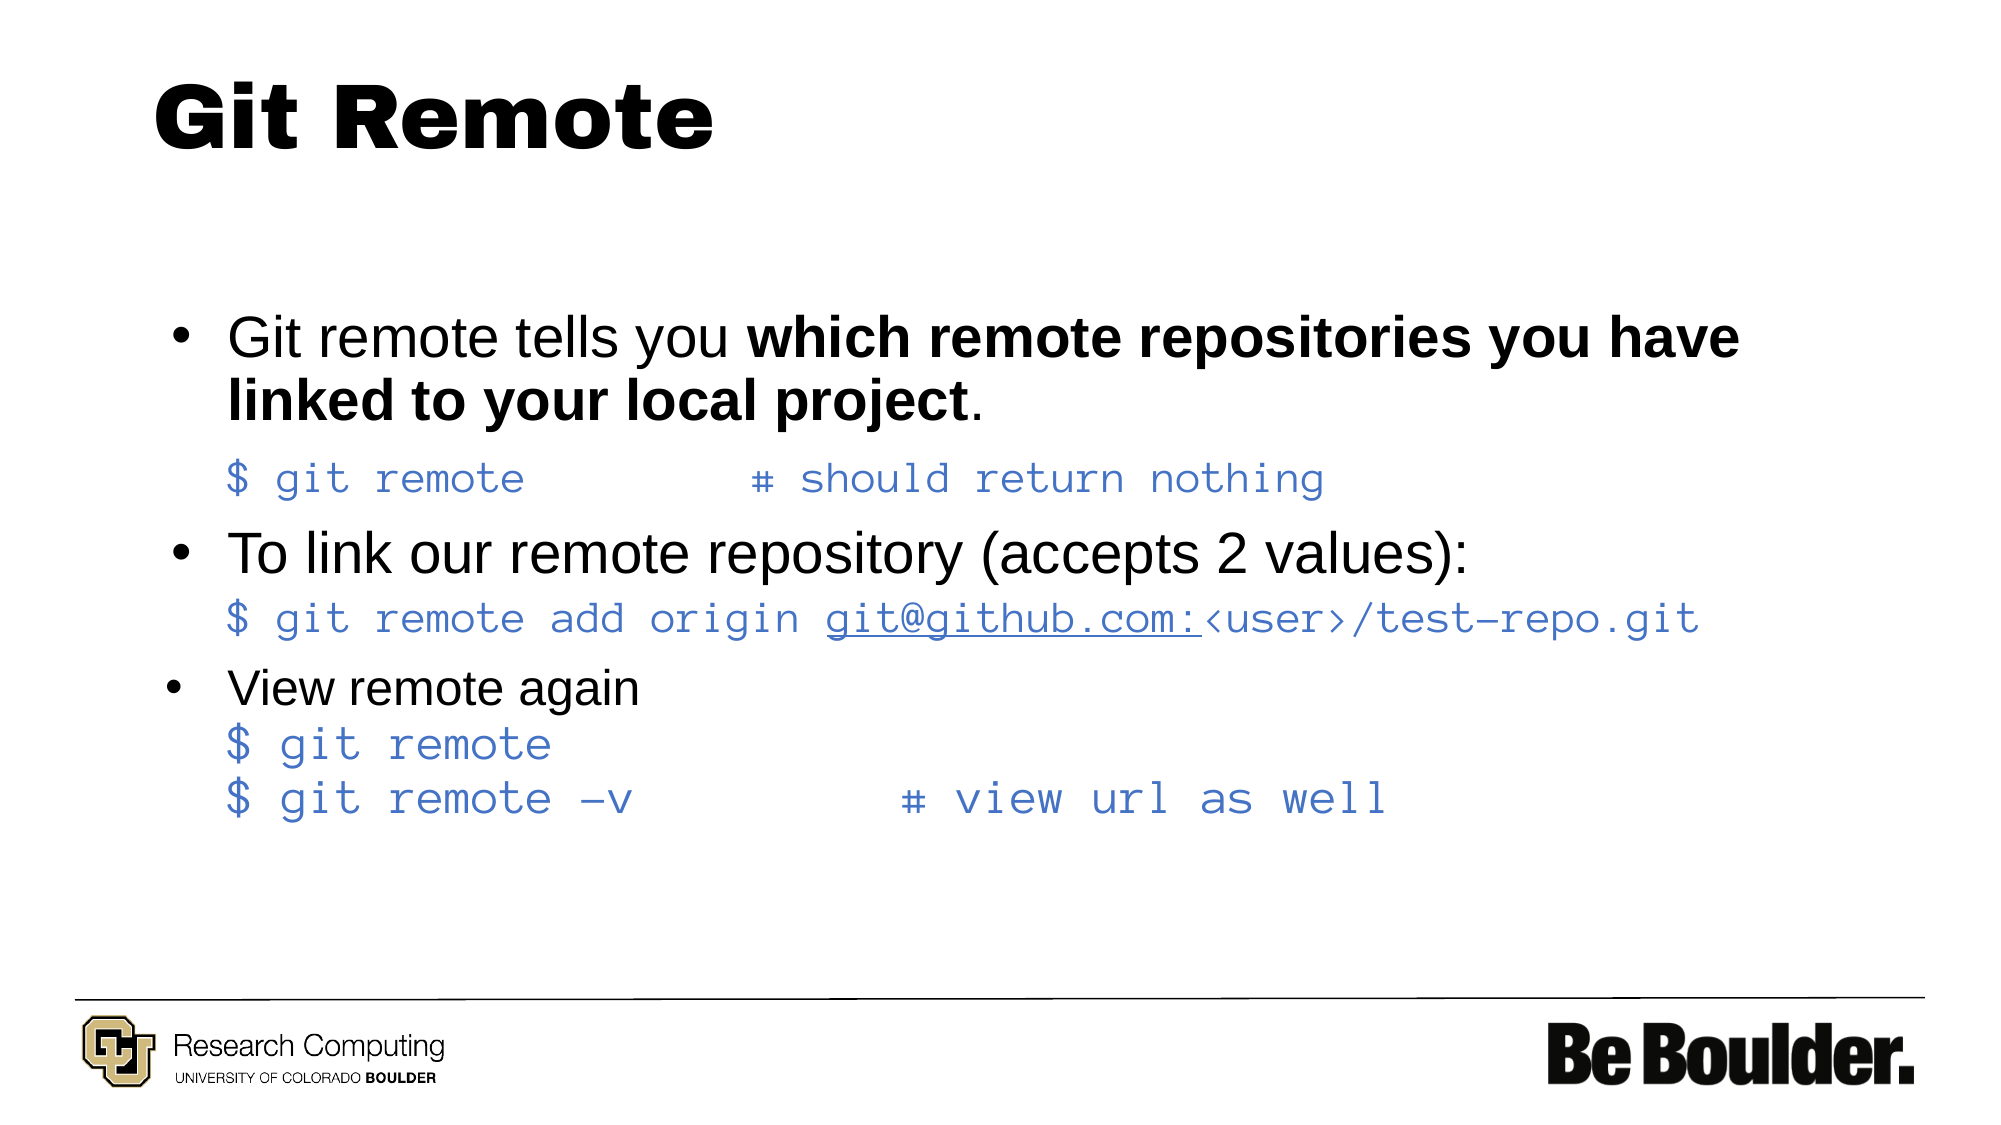

# Git Remote

Git remote tells you which remote repositories you have linked to your local project.
$ git remote		# should return nothing
To link our remote repository (accepts 2 values):
$ git remote add origin git@github.com:<user>/test-repo.git
View remote again
$ git remote
$ git remote -v 		# view url as well